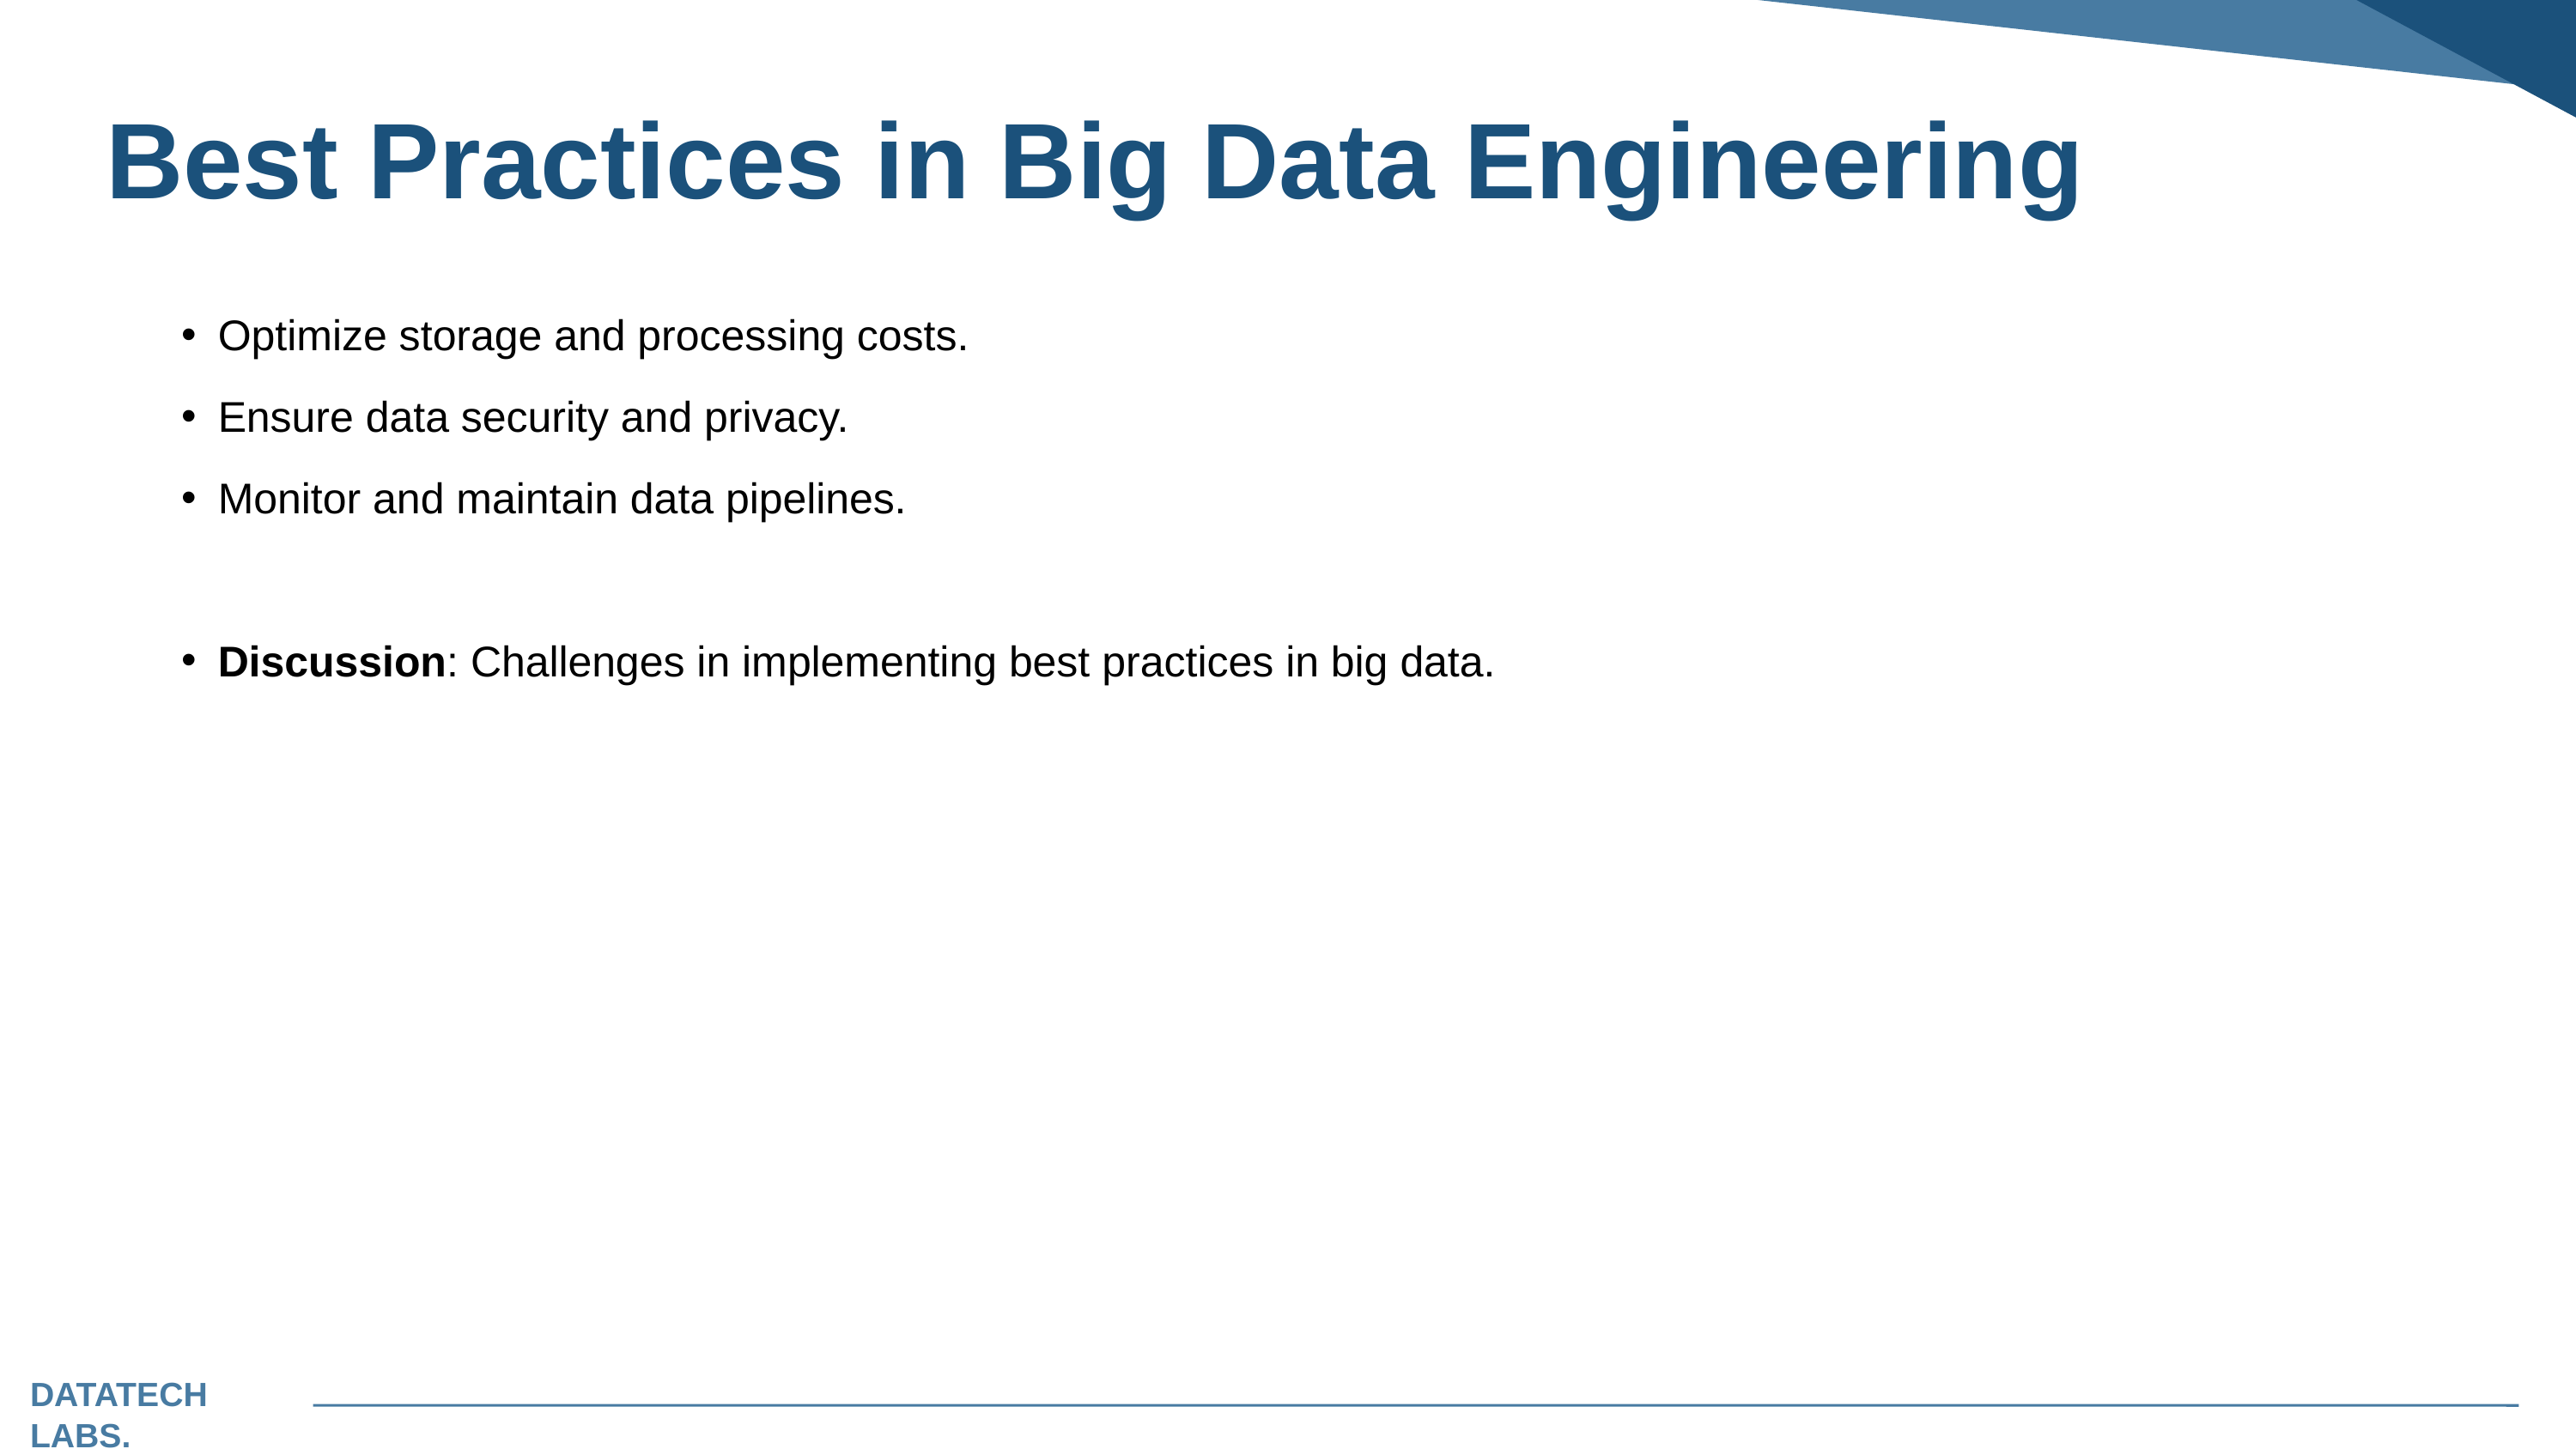

Best Practices in Big Data Engineering
Optimize storage and processing costs.
Ensure data security and privacy.
Monitor and maintain data pipelines.

Discussion: Challenges in implementing best practices in big data.
DATATECH LABS.